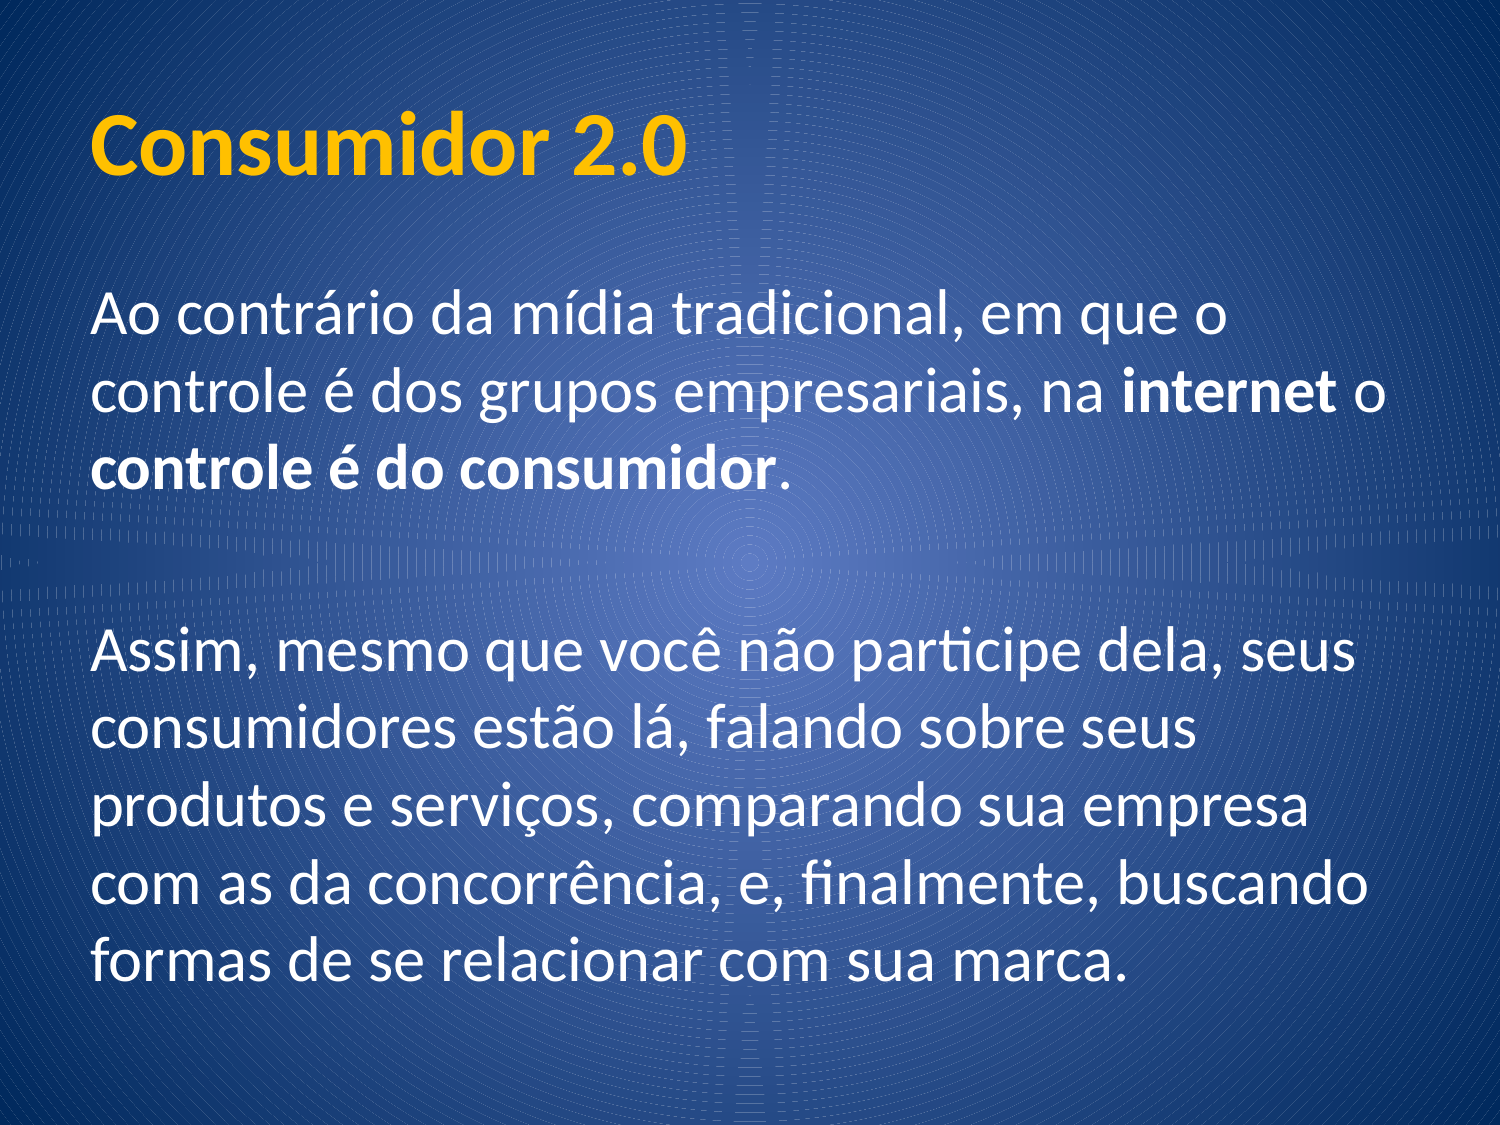

# Consumidor 2.0
Ao contrário da mídia tradicional, em que o controle é dos grupos empresariais, na internet o controle é do consumidor.

Assim, mesmo que você não participe dela, seus consumidores estão lá, falando sobre seus produtos e serviços, comparando sua empresa com as da concorrência, e, finalmente, buscando formas de se relacionar com sua marca.